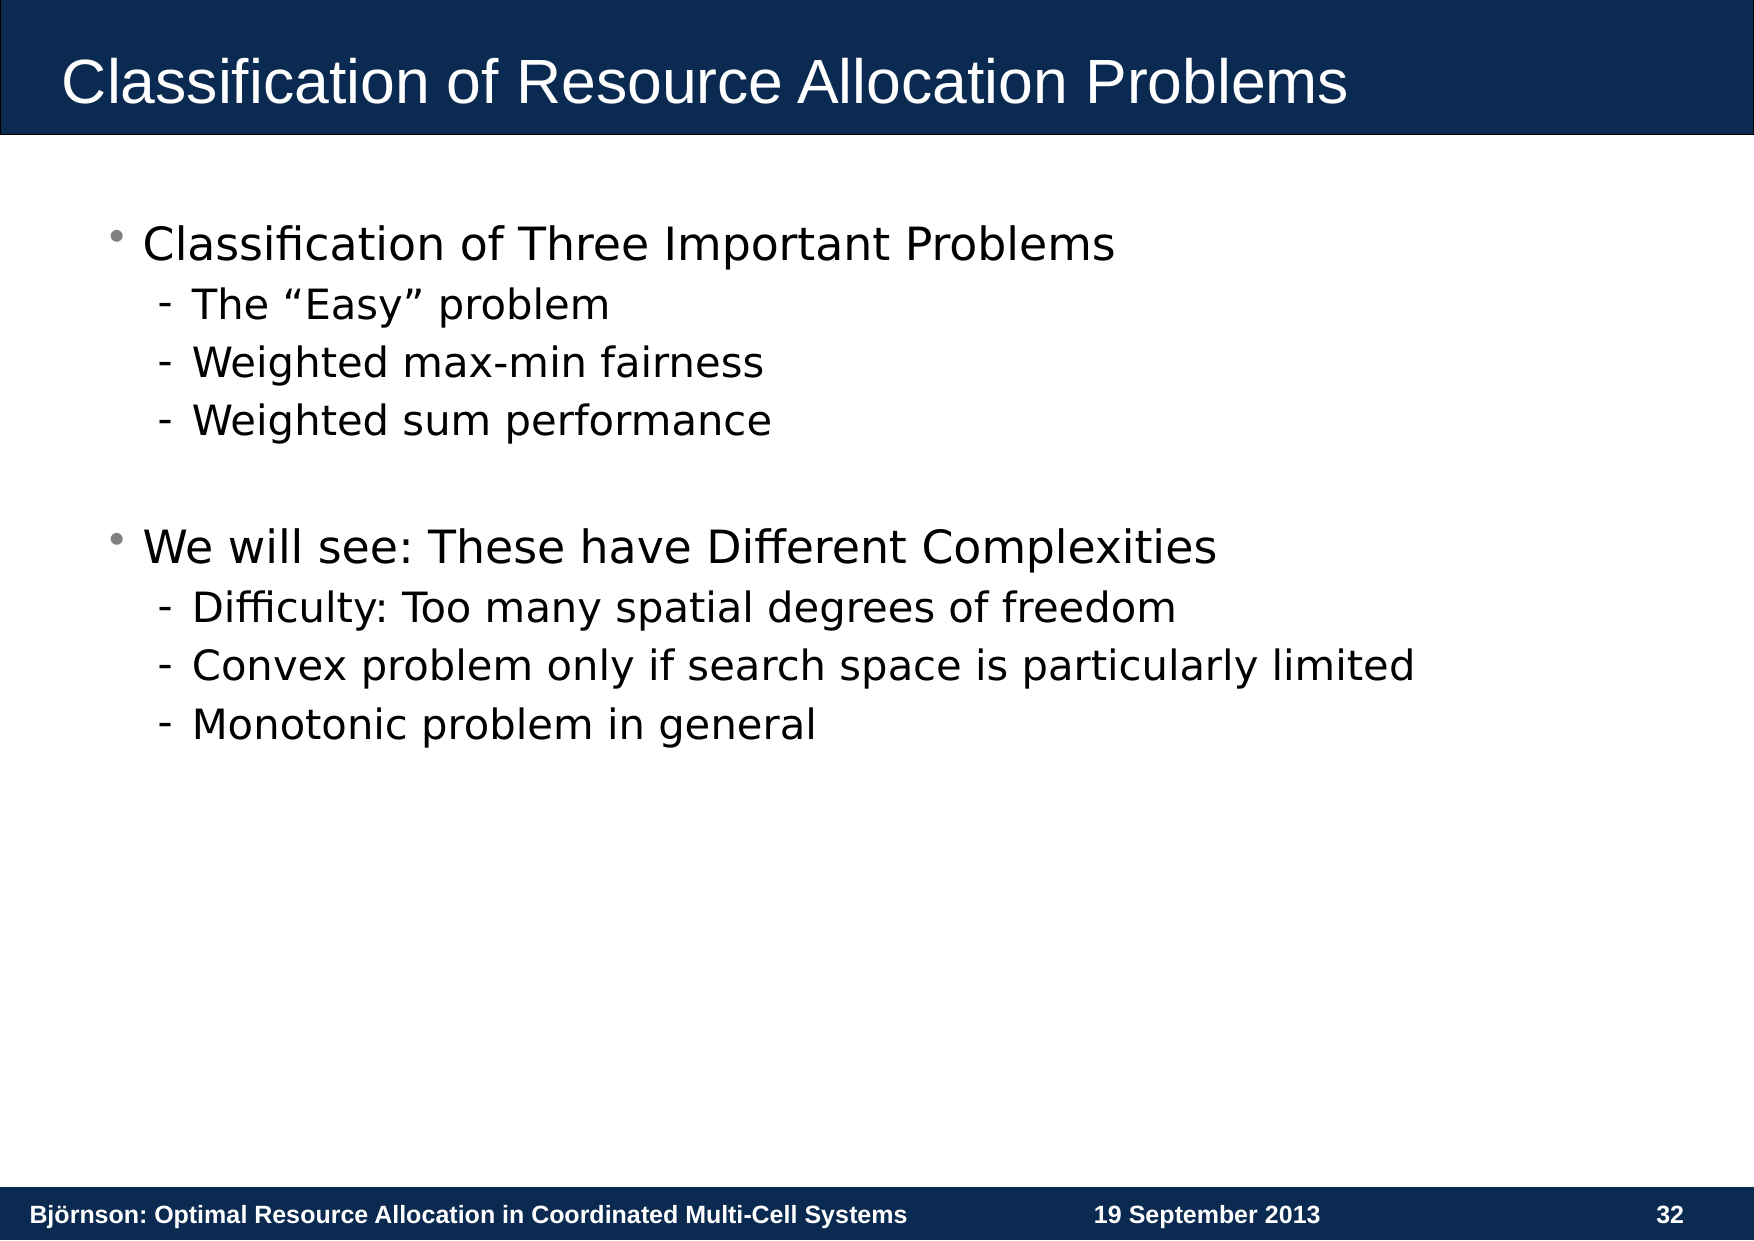

# Classification of Resource Allocation Problems
Classification of Three Important Problems
The “Easy” problem
Weighted max-min fairness
Weighted sum performance

We will see: These have Different Complexities
Difficulty: Too many spatial degrees of freedom
Convex problem only if search space is particularly limited
Monotonic problem in general
Björnson: Optimal Resource Allocation in Coordinated Multi-Cell Systems
19 September 2013
32